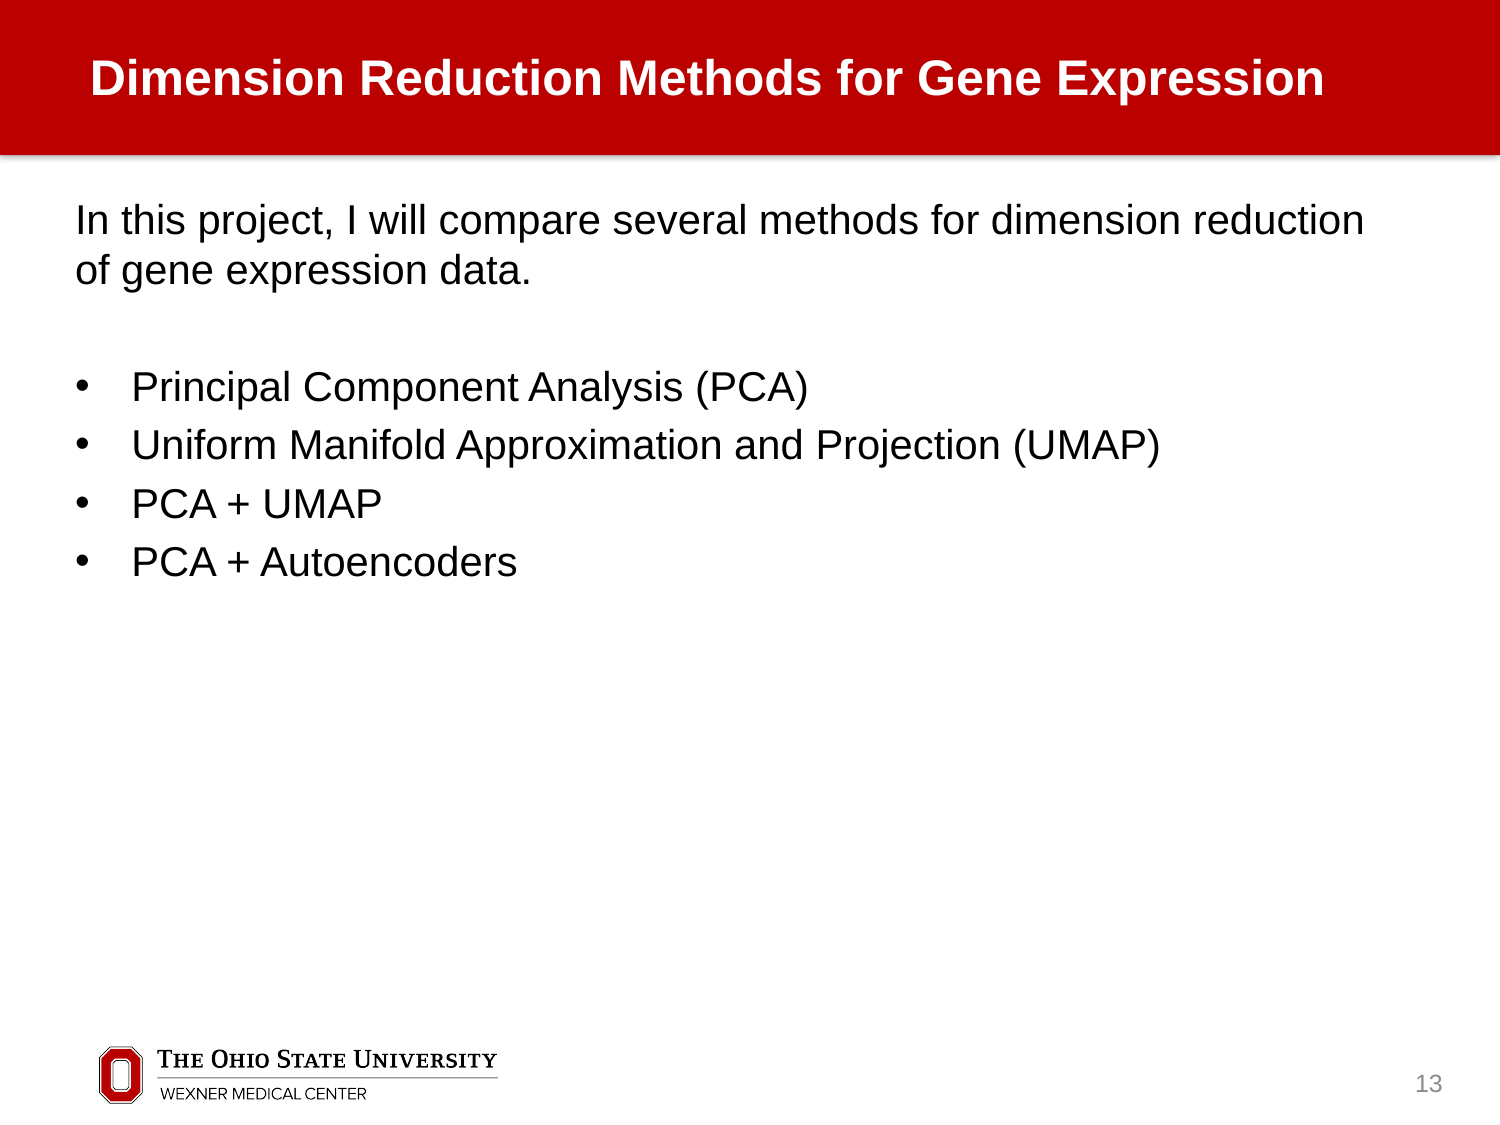

Dimension Reduction Methods for Gene Expression
In this project, I will compare several methods for dimension reduction of gene expression data.

Principal Component Analysis (PCA)
Uniform Manifold Approximation and Projection (UMAP)
PCA + UMAP
PCA + Autoencoders

13